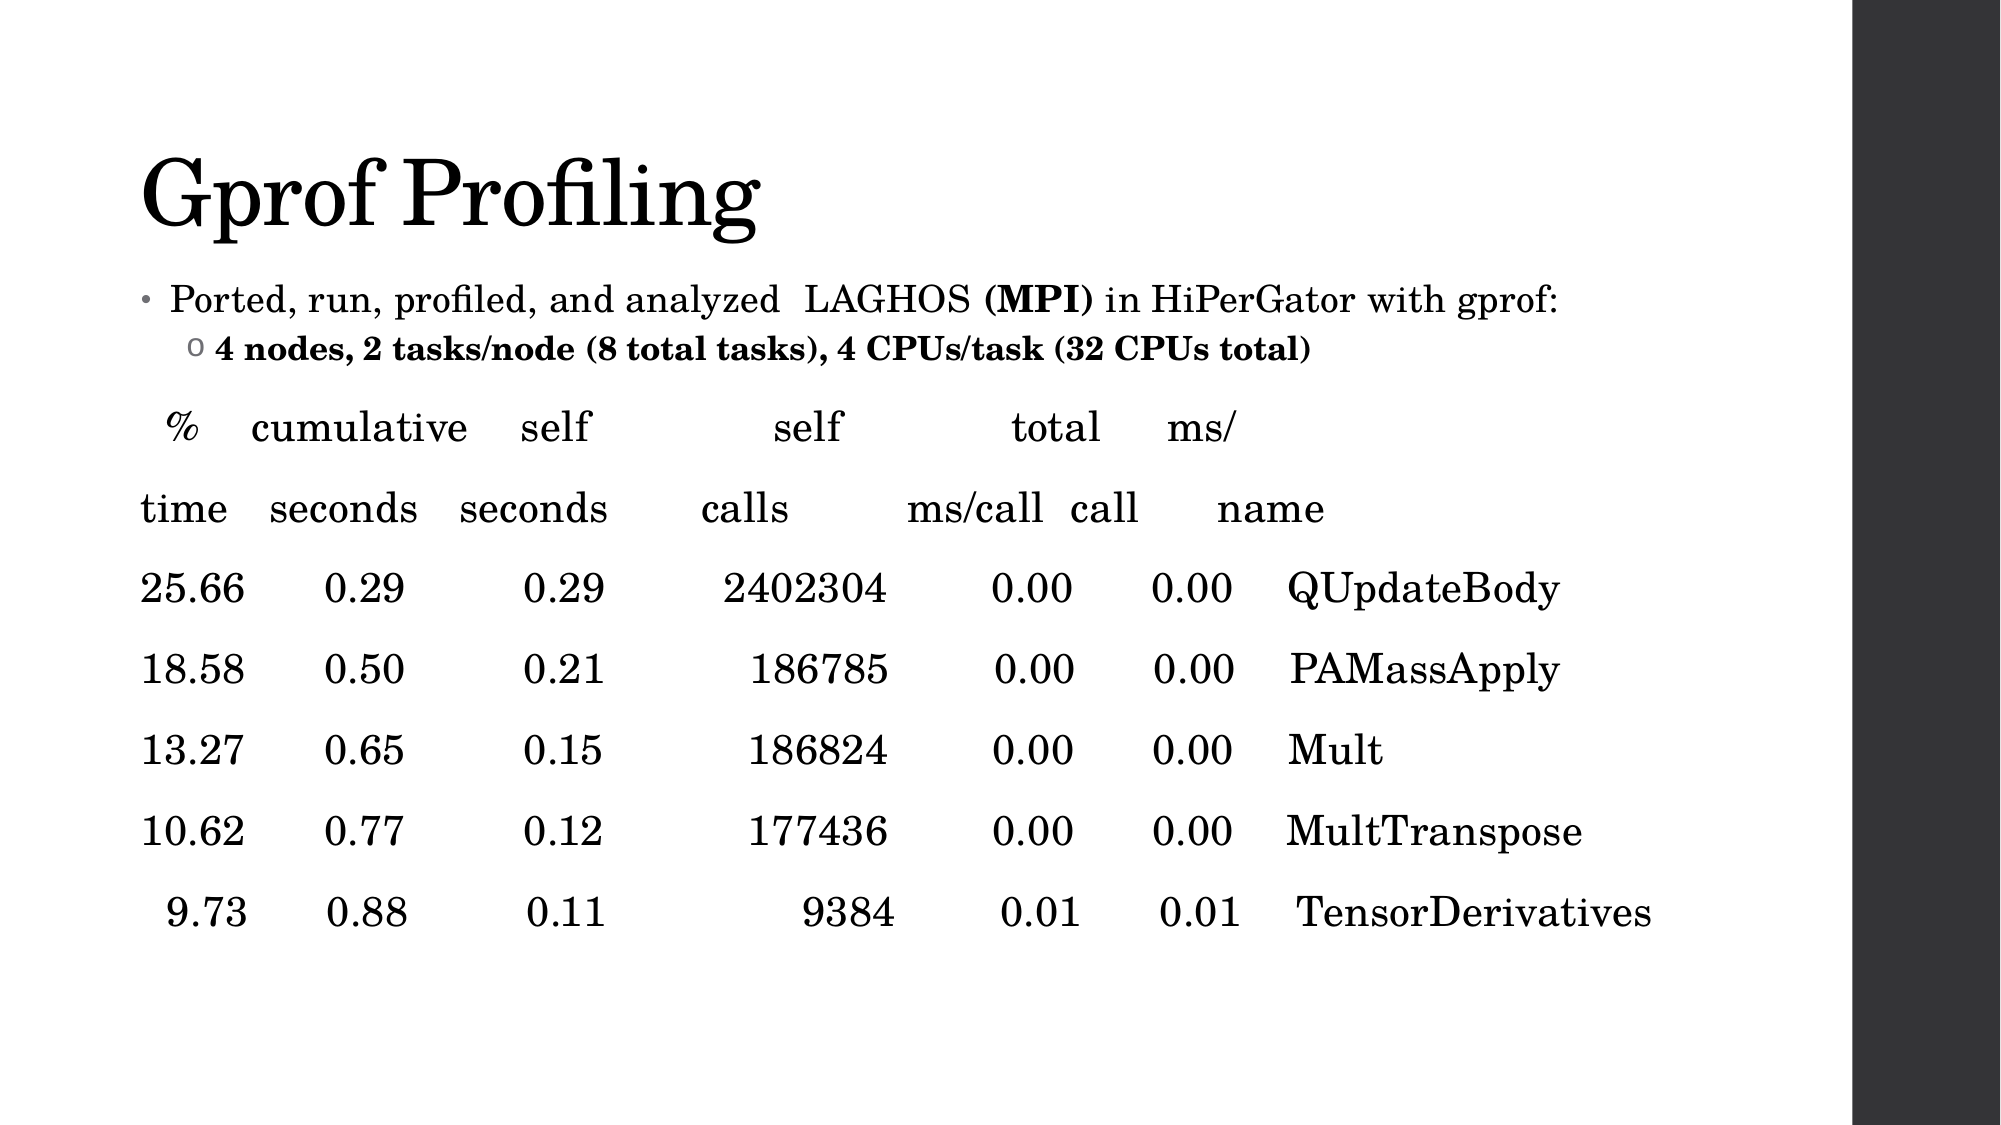

# Gprof Profiling
Ported, run, profiled, and analyzed  LAGHOS (MPI) in HiPerGator with gprof:
4 nodes, 2 tasks/node (8 total tasks), 4 CPUs/task (32 CPUs total)
  %    cumulative    self              self             total     ms/
time   seconds   seconds       calls         ms/call  call      name
25.66      0.29         0.29         2402304        0.00      0.00    QUpdateBody
18.58      0.50         0.21           186785        0.00      0.00    PAMassApply
13.27      0.65         0.15           186824        0.00      0.00    Mult
10.62      0.77         0.12           177436        0.00      0.00    MultTranspose
  9.73      0.88         0.11               9384        0.01      0.01    TensorDerivatives